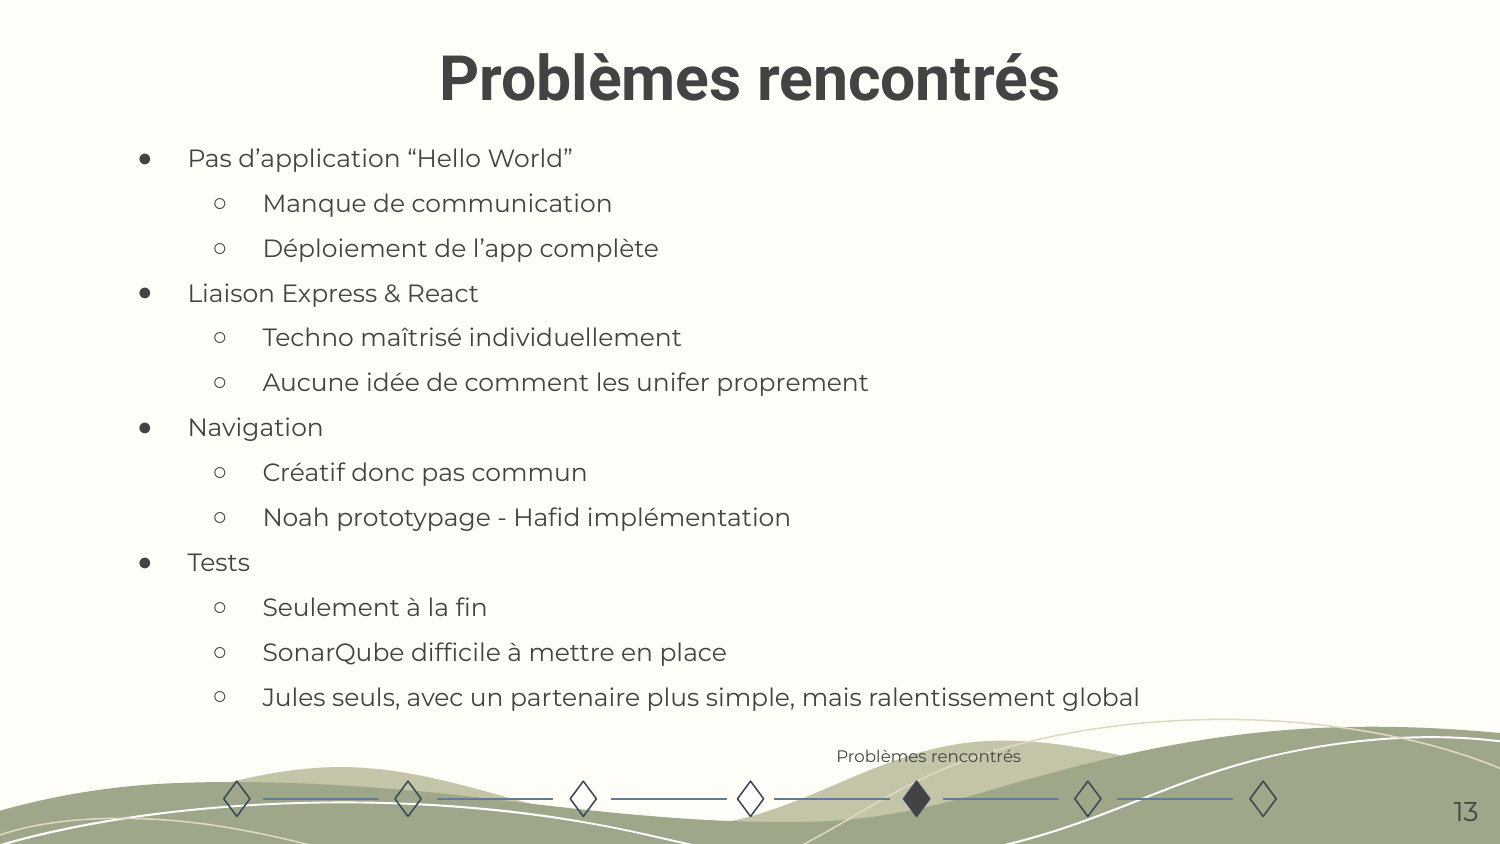

# Problèmes rencontrés
Pas d’application “Hello World”
Manque de communication
Déploiement de l’app complète
Liaison Express & React
Techno maîtrisé individuellement
Aucune idée de comment les unifer proprement
Navigation
Créatif donc pas commun
Noah prototypage - Hafid implémentation
Tests
Seulement à la fin
SonarQube difficile à mettre en place
Jules seuls, avec un partenaire plus simple, mais ralentissement global
Problèmes rencontrés
13